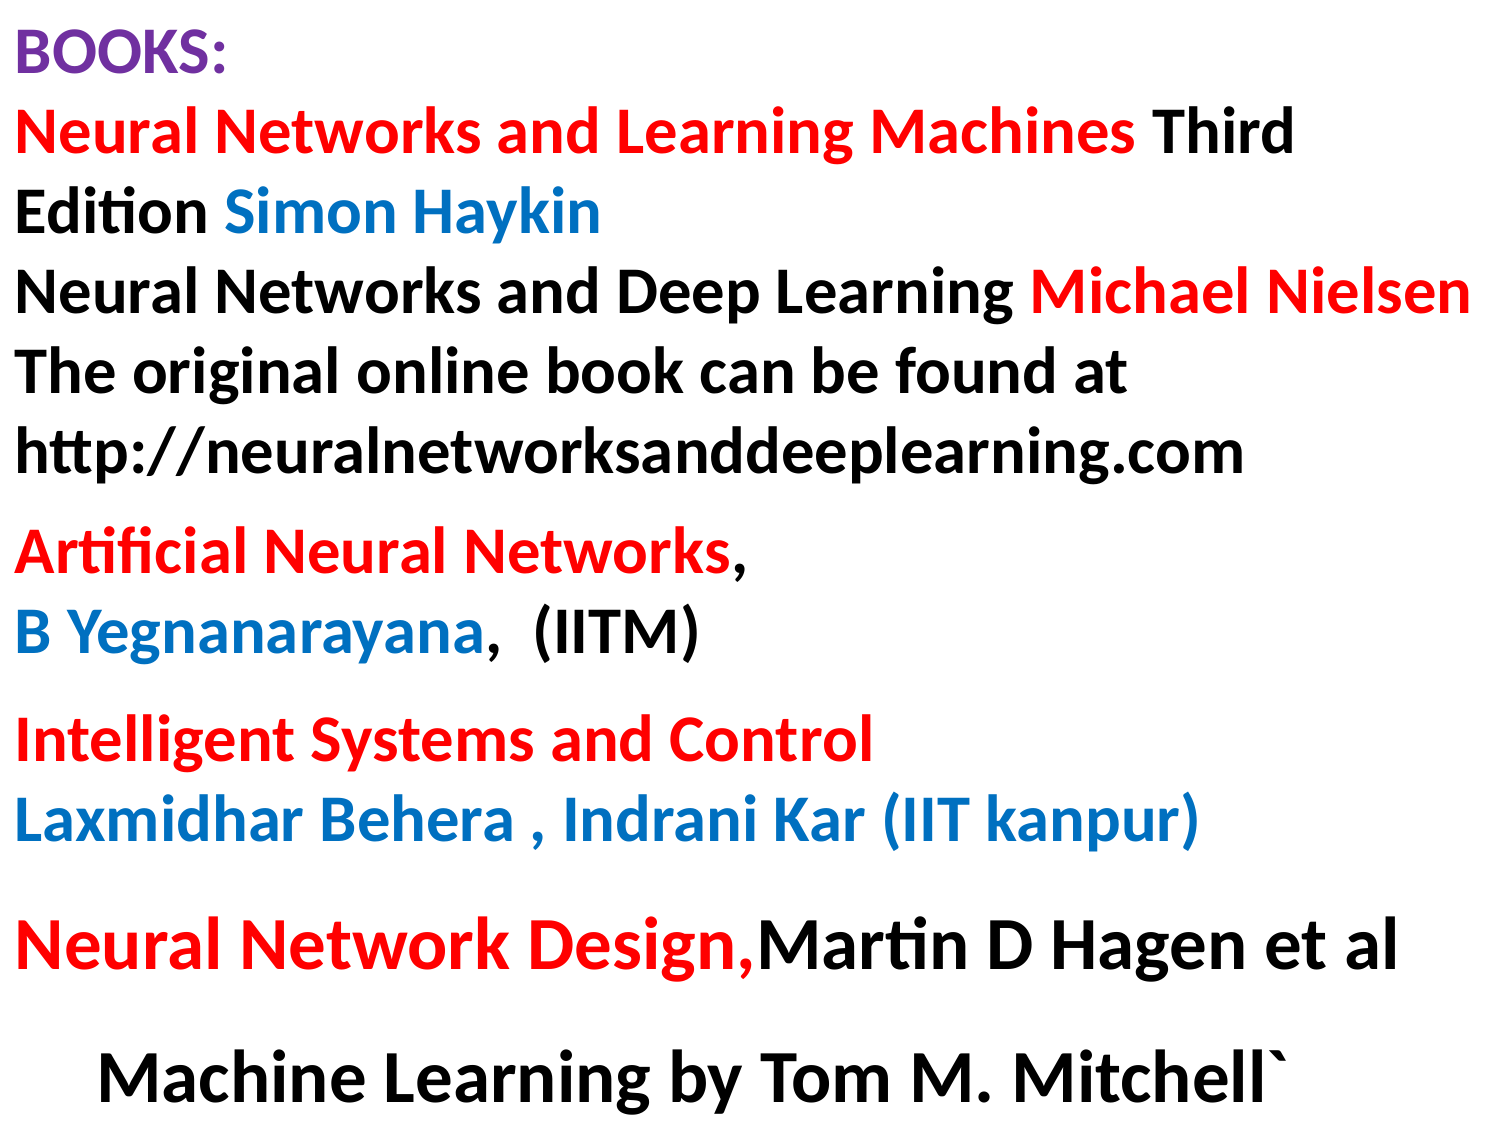

BOOKS:
Neural Networks and Learning Machines Third Edition Simon Haykin
Neural Networks and Deep Learning Michael Nielsen The original online book can be found at http://neuralnetworksanddeeplearning.com
Artificial Neural Networks,
B Yegnanarayana,  (IITM)
Intelligent Systems and Control
Laxmidhar Behera , Indrani Kar (IIT kanpur)
Neural Network Design,Martin D Hagen et al
Machine Learning by Tom M. Mitchell`